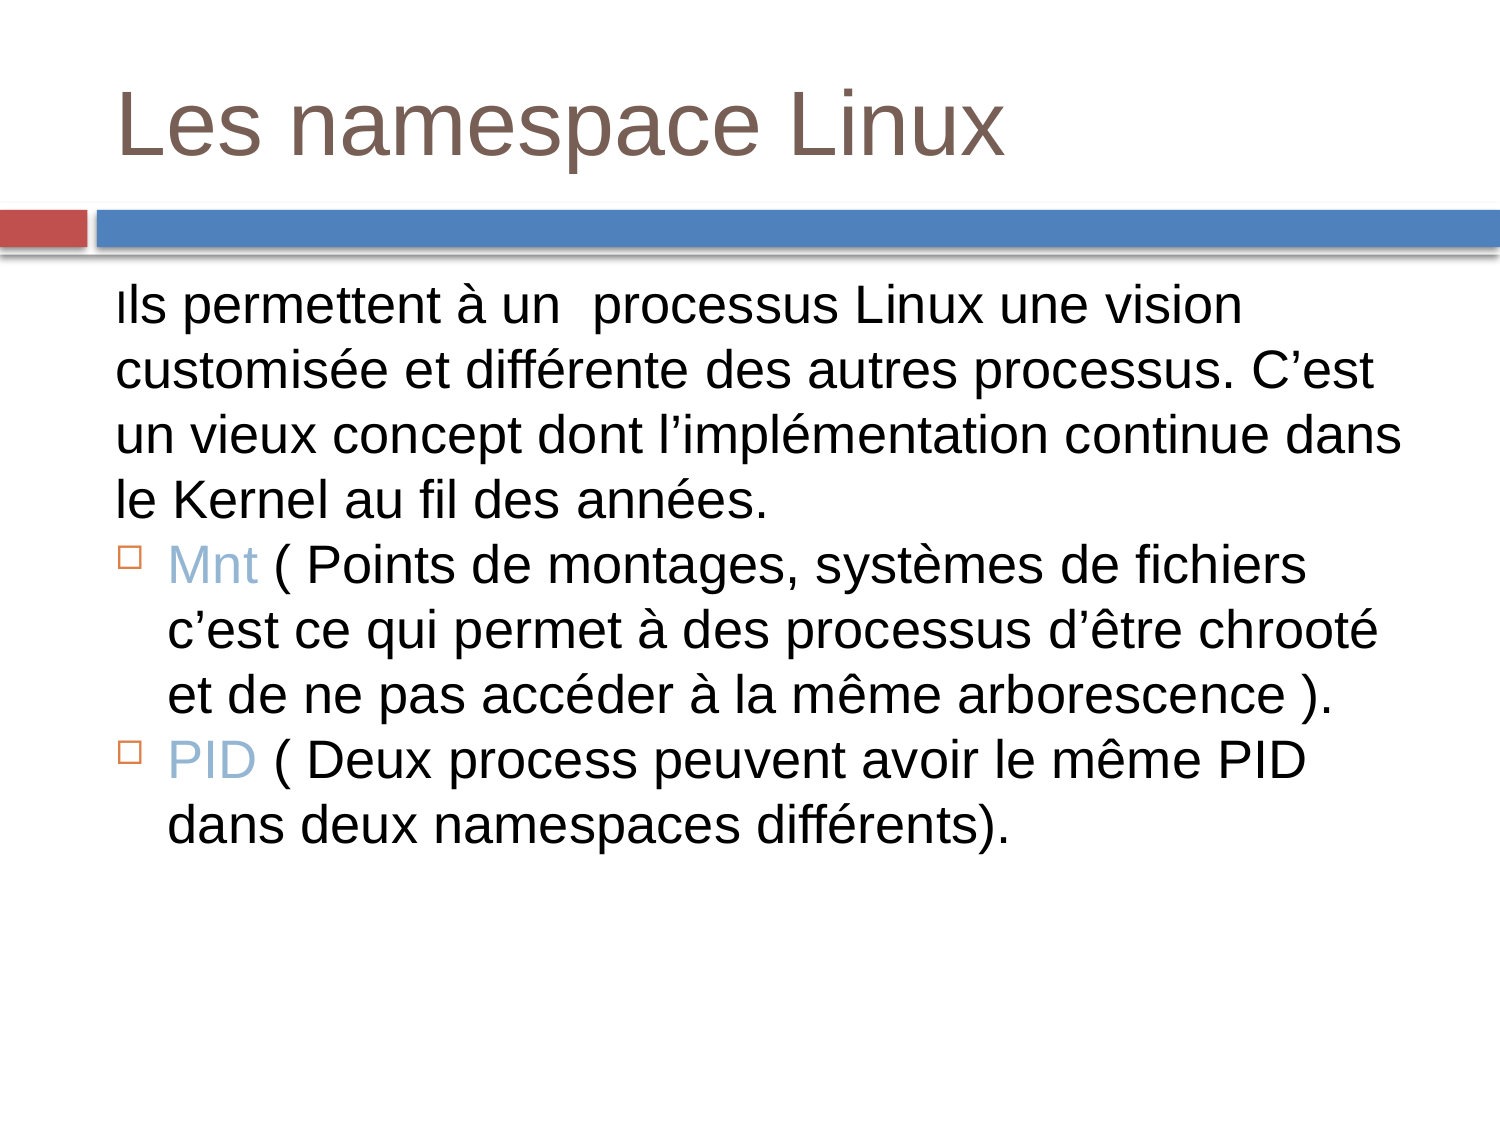

Les namespace Linux
Ils permettent à un  processus Linux une vision customisée et différente des autres processus. C’est un vieux concept dont l’implémentation continue dans le Kernel au fil des années.
Mnt ( Points de montages, systèmes de fichiers c’est ce qui permet à des processus d’être chrooté et de ne pas accéder à la même arborescence ).
PID ( Deux process peuvent avoir le même PID dans deux namespaces différents).